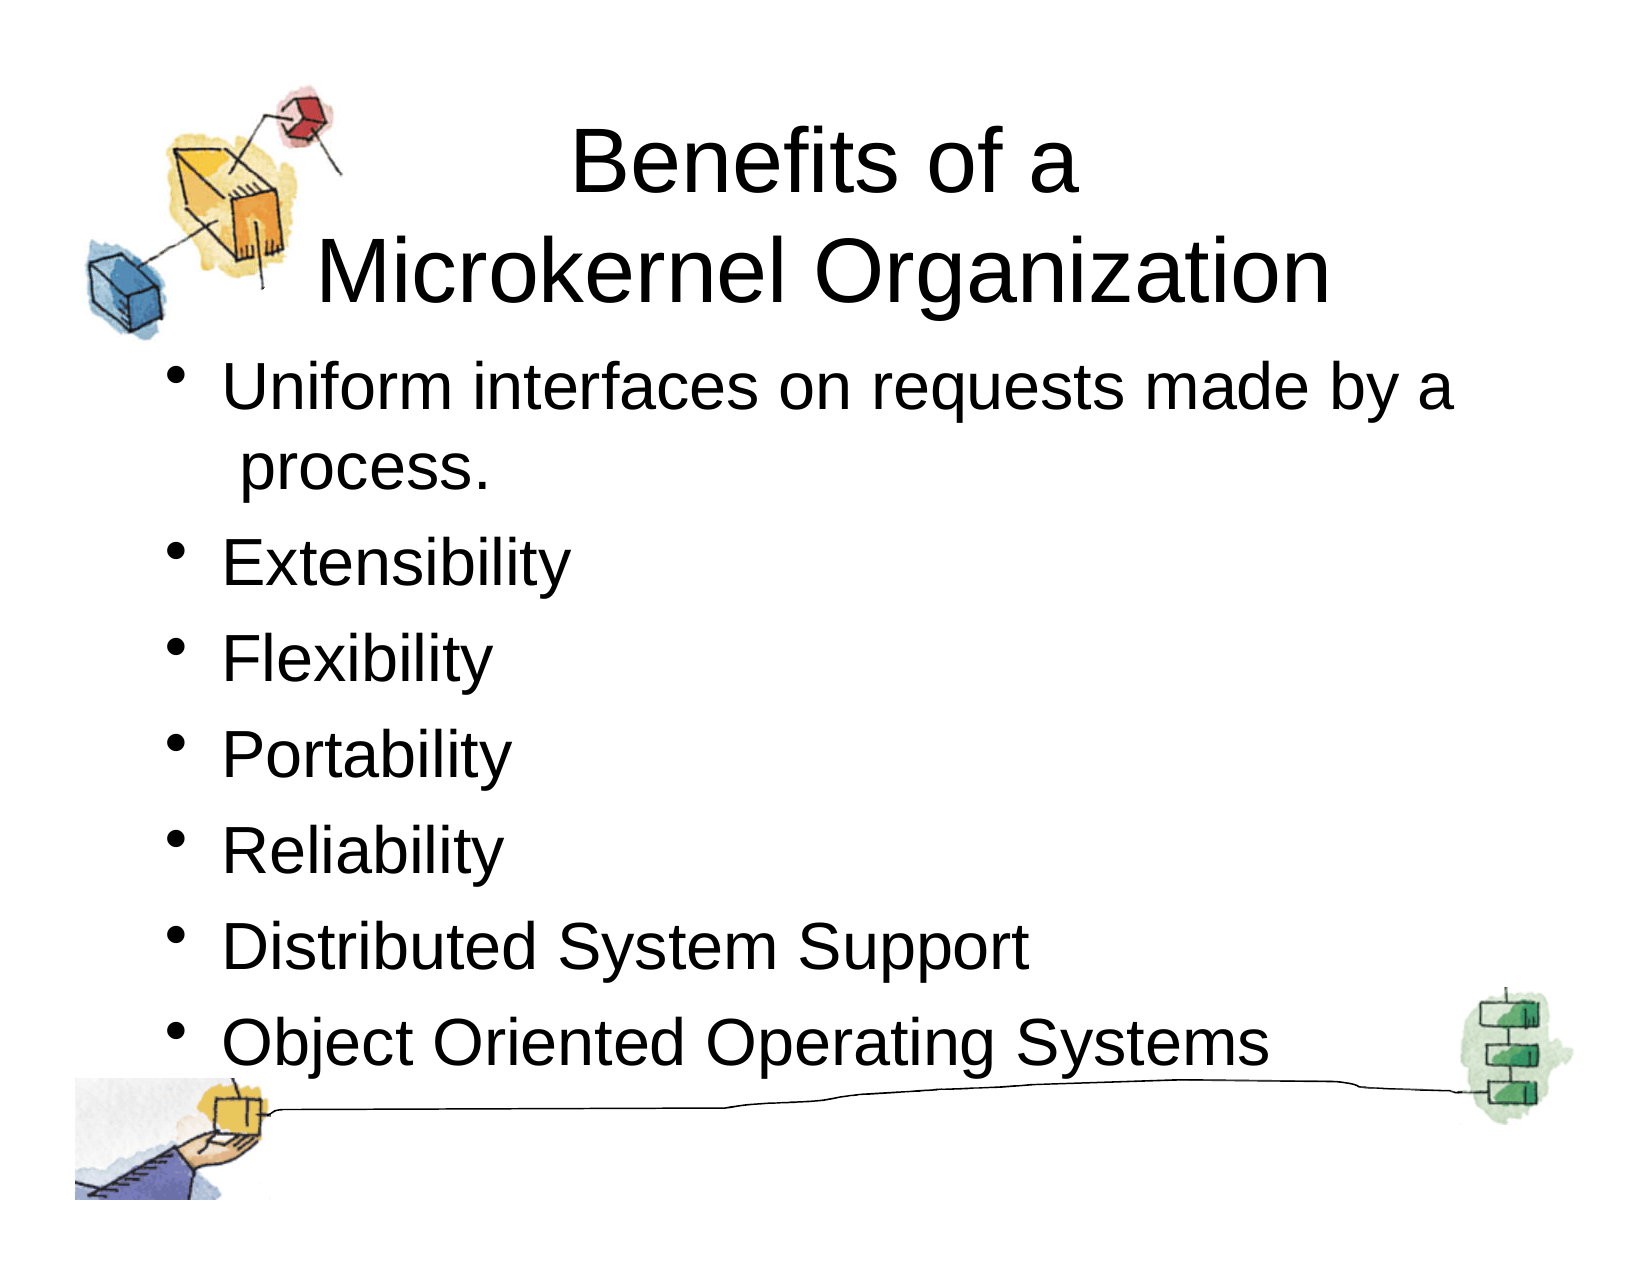

# Benefits of a  Microkernel Organization
Uniform interfaces on requests made by a  process.
Extensibility
Flexibility
Portability
Reliability
Distributed System Support
Object Oriented Operating Systems